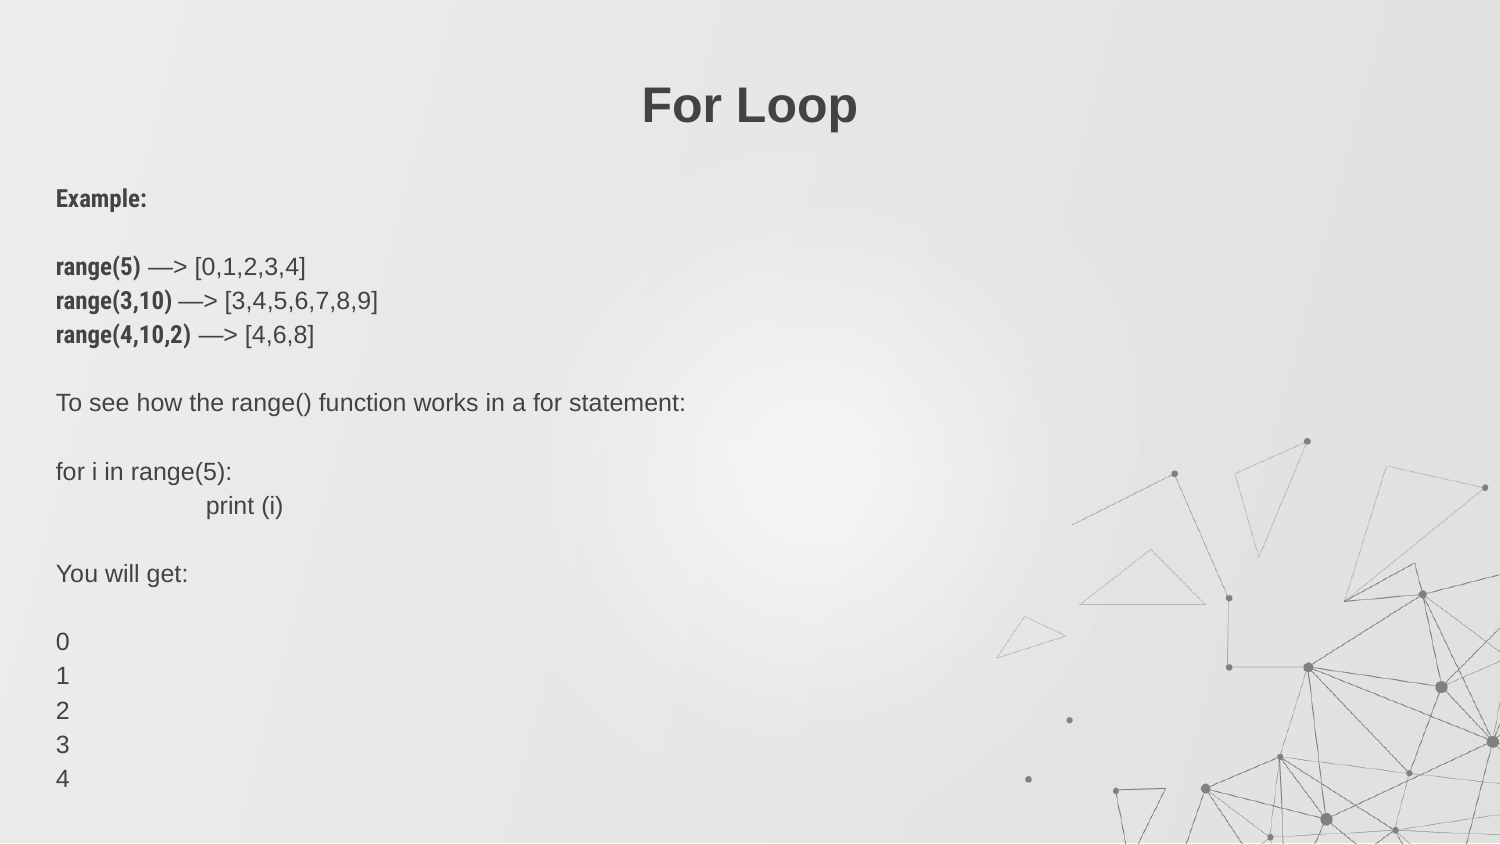

# For Loop
Example:
range(5) —> [0,1,2,3,4]
range(3,10) —> [3,4,5,6,7,8,9]
range(4,10,2) —> [4,6,8]
To see how the range() function works in a for statement:
for i in range(5):
	print (i)
You will get:
0
1
2
3
4